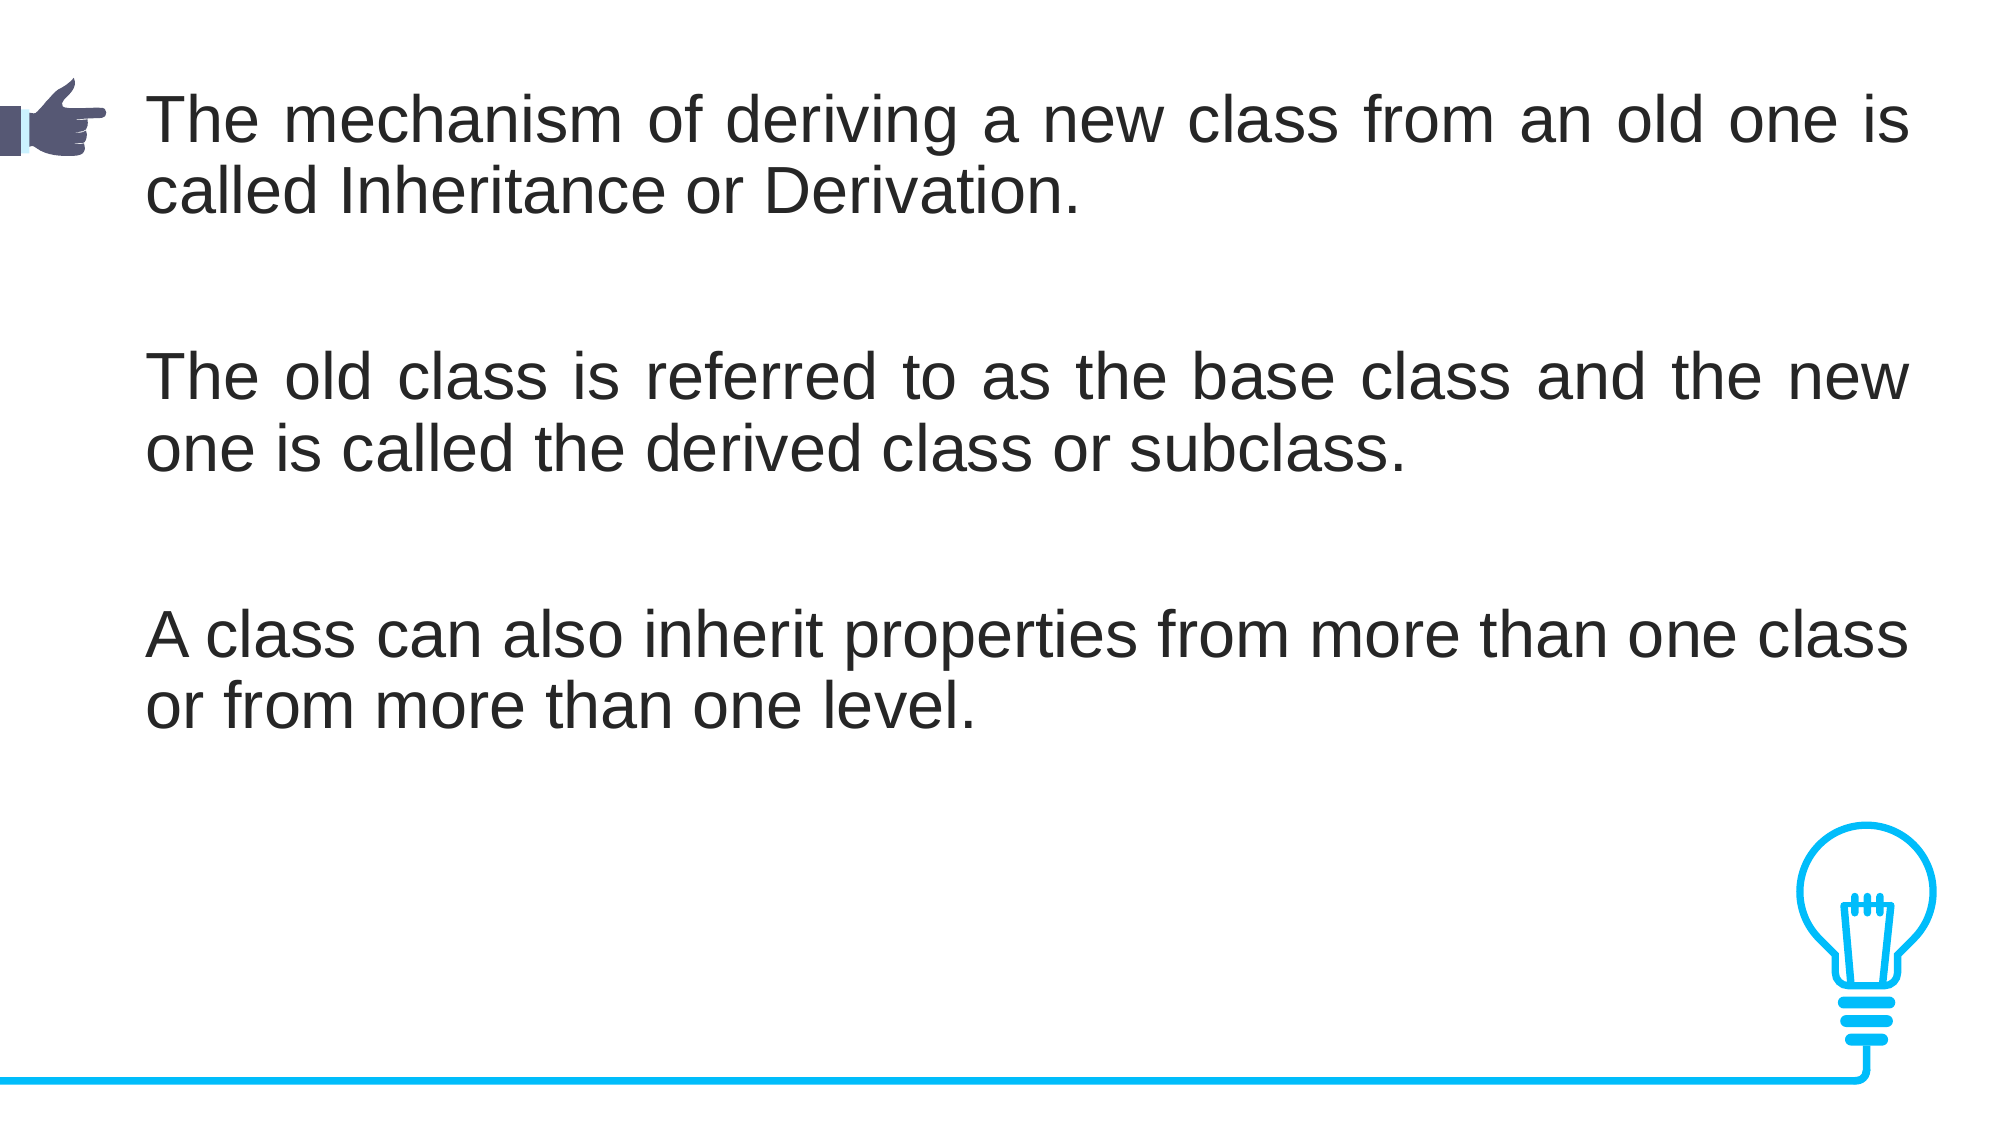

The mechanism of deriving a new class from an old one is called Inheritance or Derivation.

The old class is referred to as the base class and the new one is called the derived class or subclass.

A class can also inherit properties from more than one class or from more than one level.